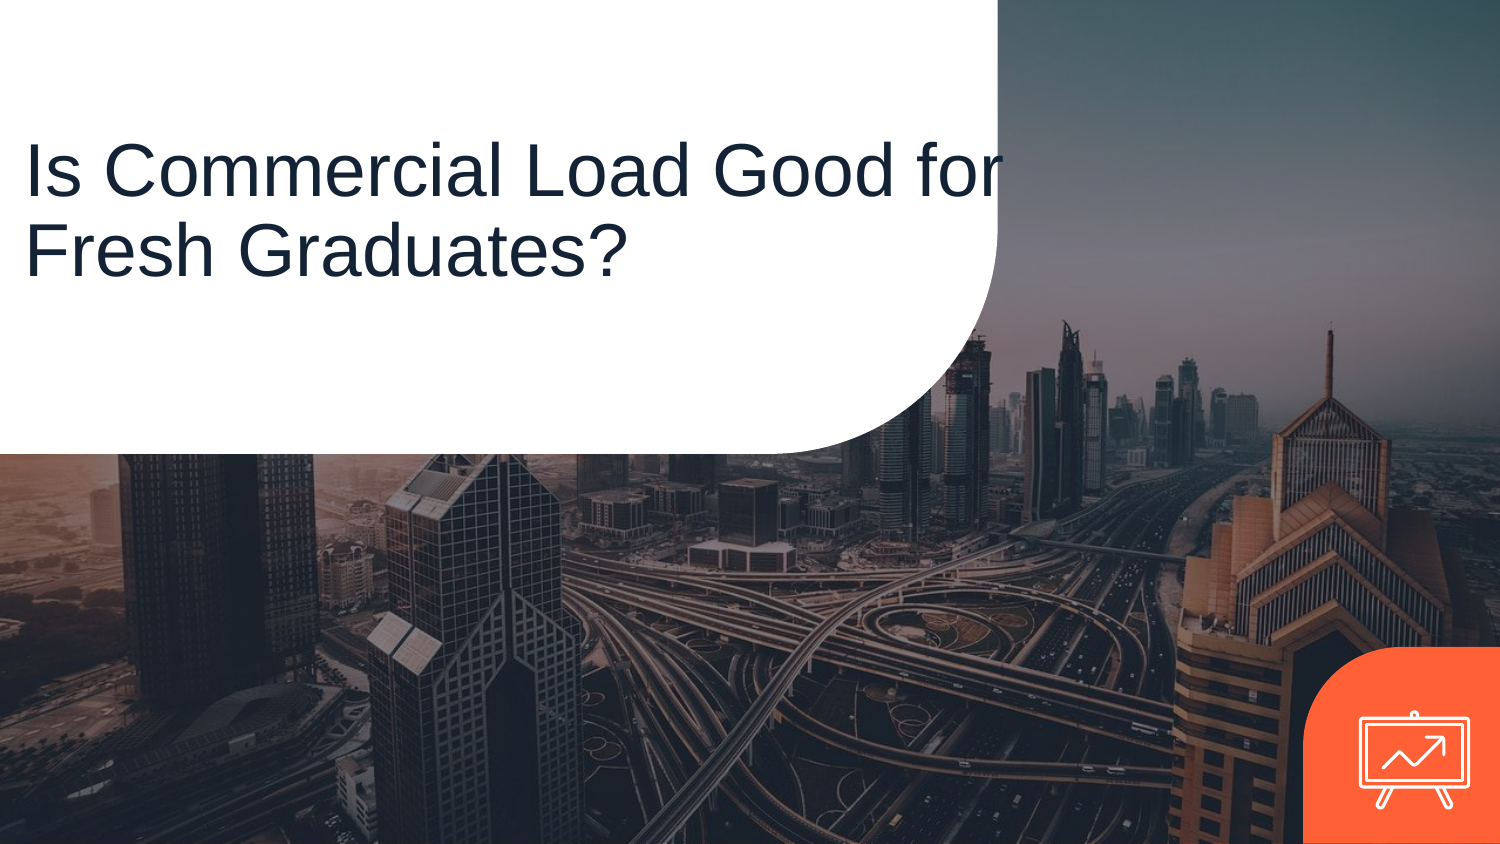

# Is Commercial Load Good for Fresh Graduates?